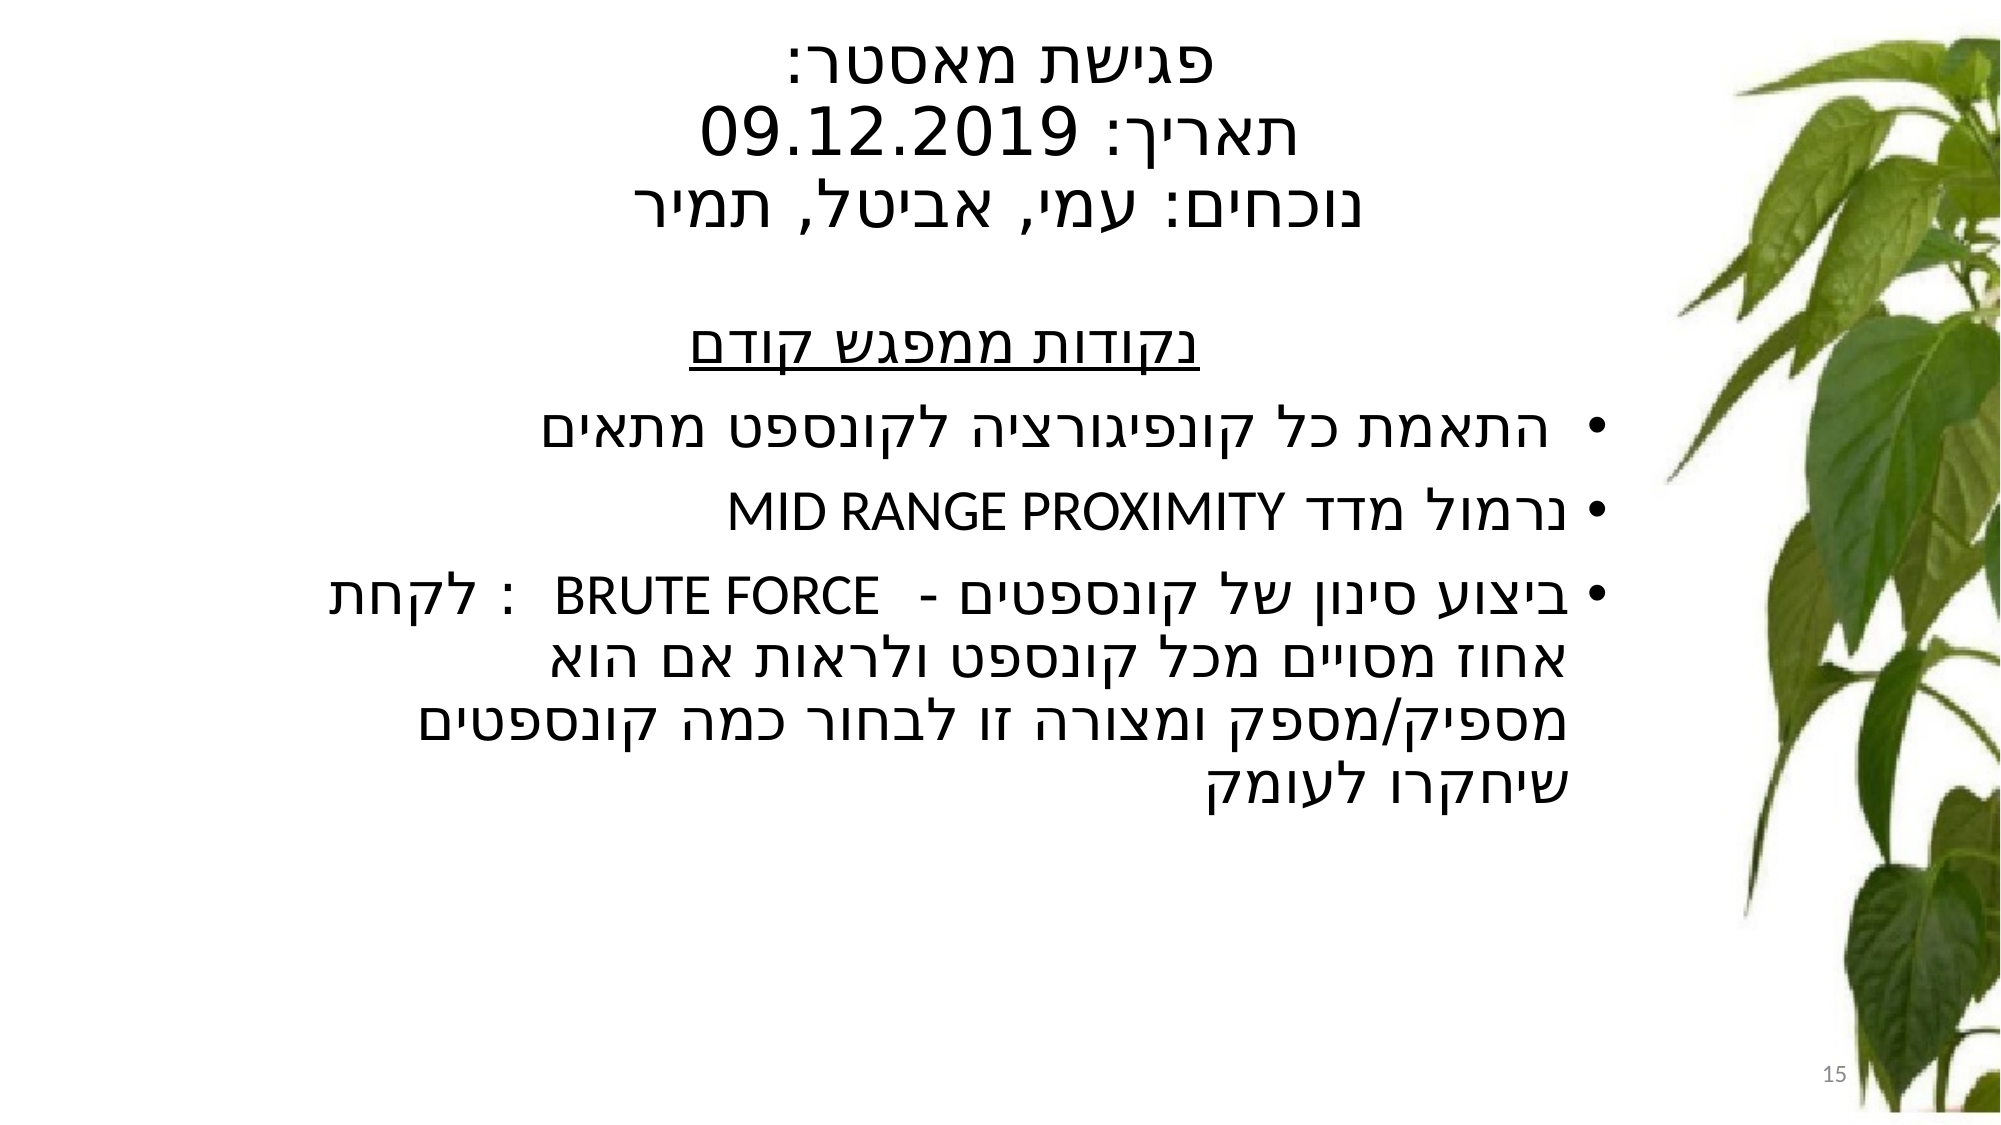

פגישת מאסטר:
תאריך: 09.12.2019
נוכחים: עמי, אביטל, תמיר
נקודות ממפגש קודם
 התאמת כל קונפיגורציה לקונספט מתאים
נרמול מדד MID RANGE PROXIMITY
ביצוע סינון של קונספטים -  BRUTE FORCE  : לקחת אחוז מסויים מכל קונספט ולראות אם הוא מספיק/מספק ומצורה זו לבחור כמה קונספטים שיחקרו לעומק

15